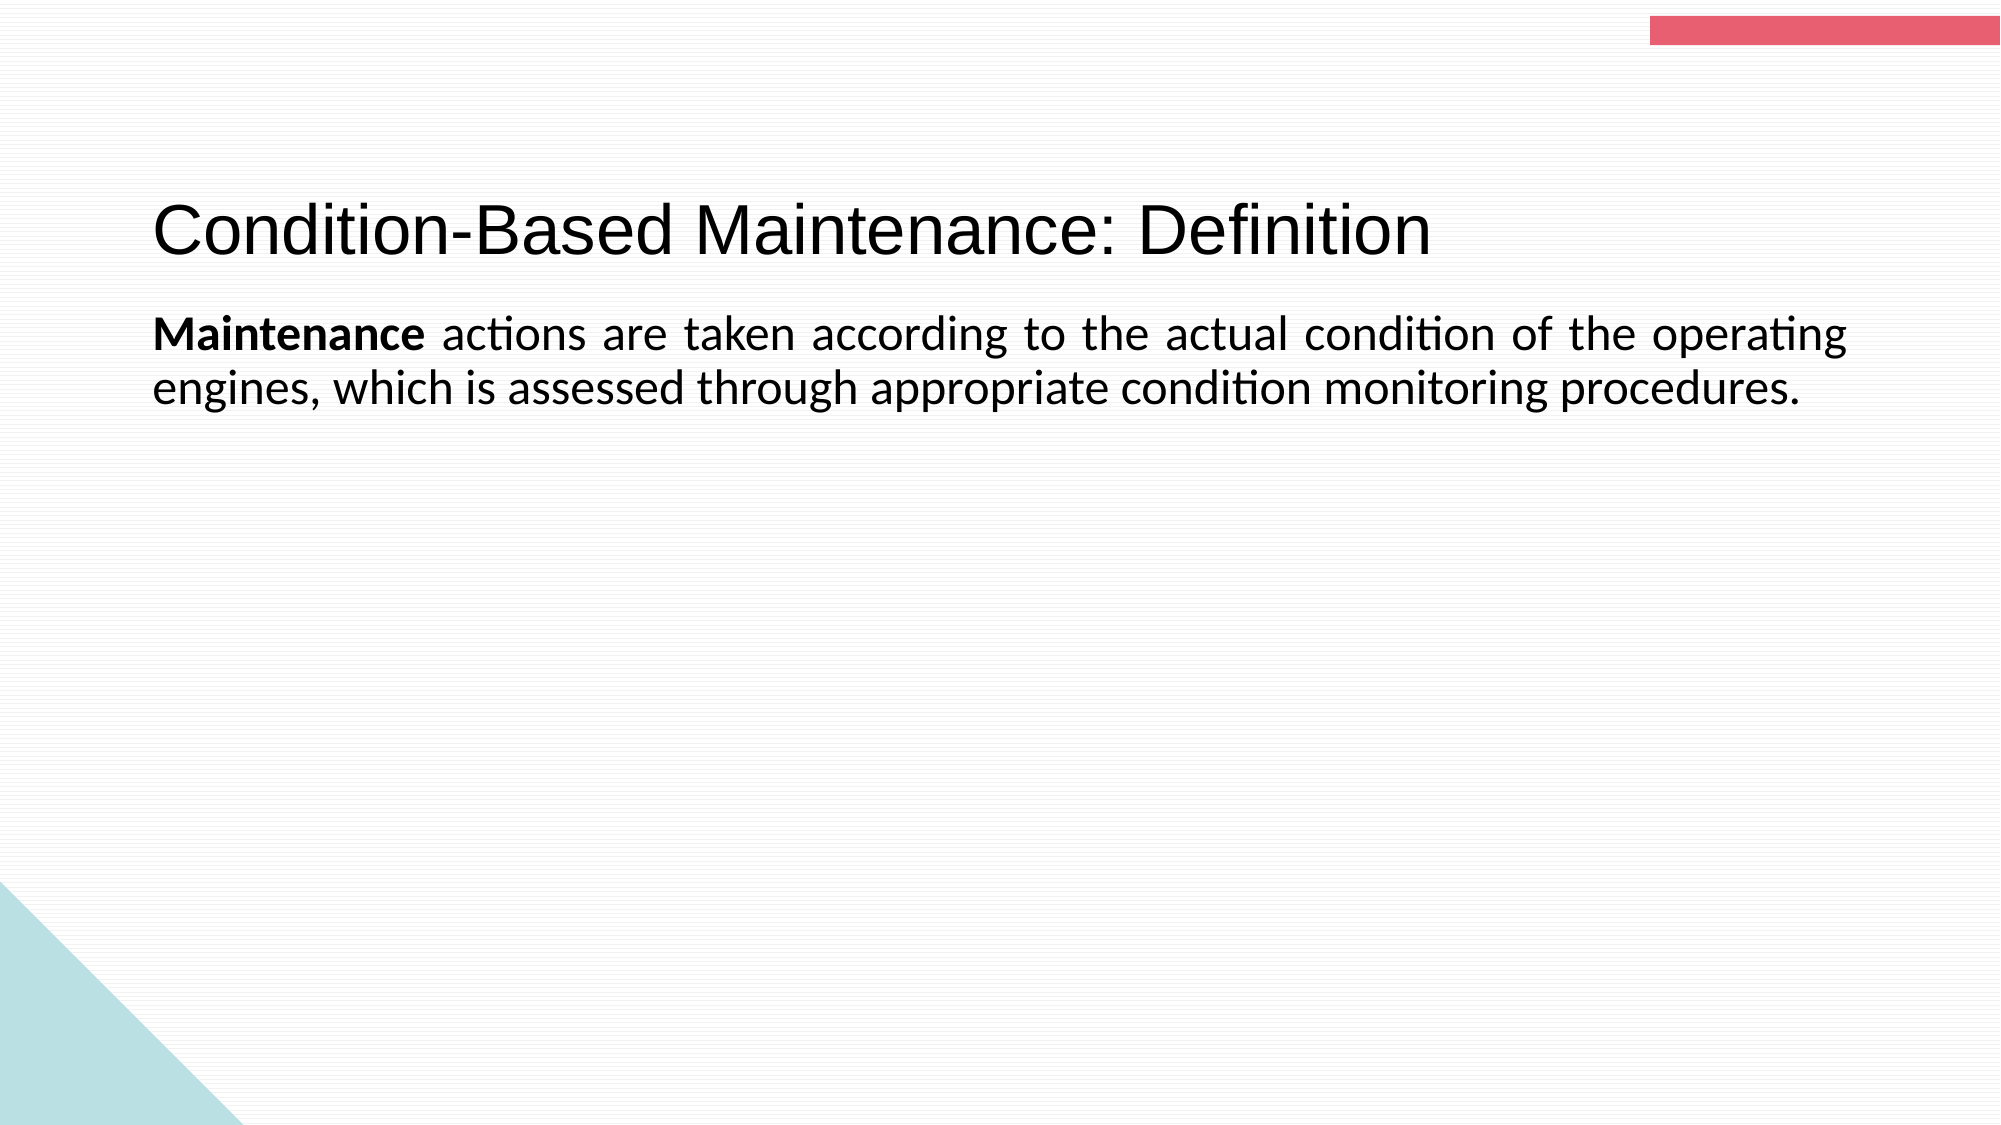

# Condition-Based Maintenance: Definition
Maintenance actions are taken according to the actual condition of the operating engines, which is assessed through appropriate condition monitoring procedures.